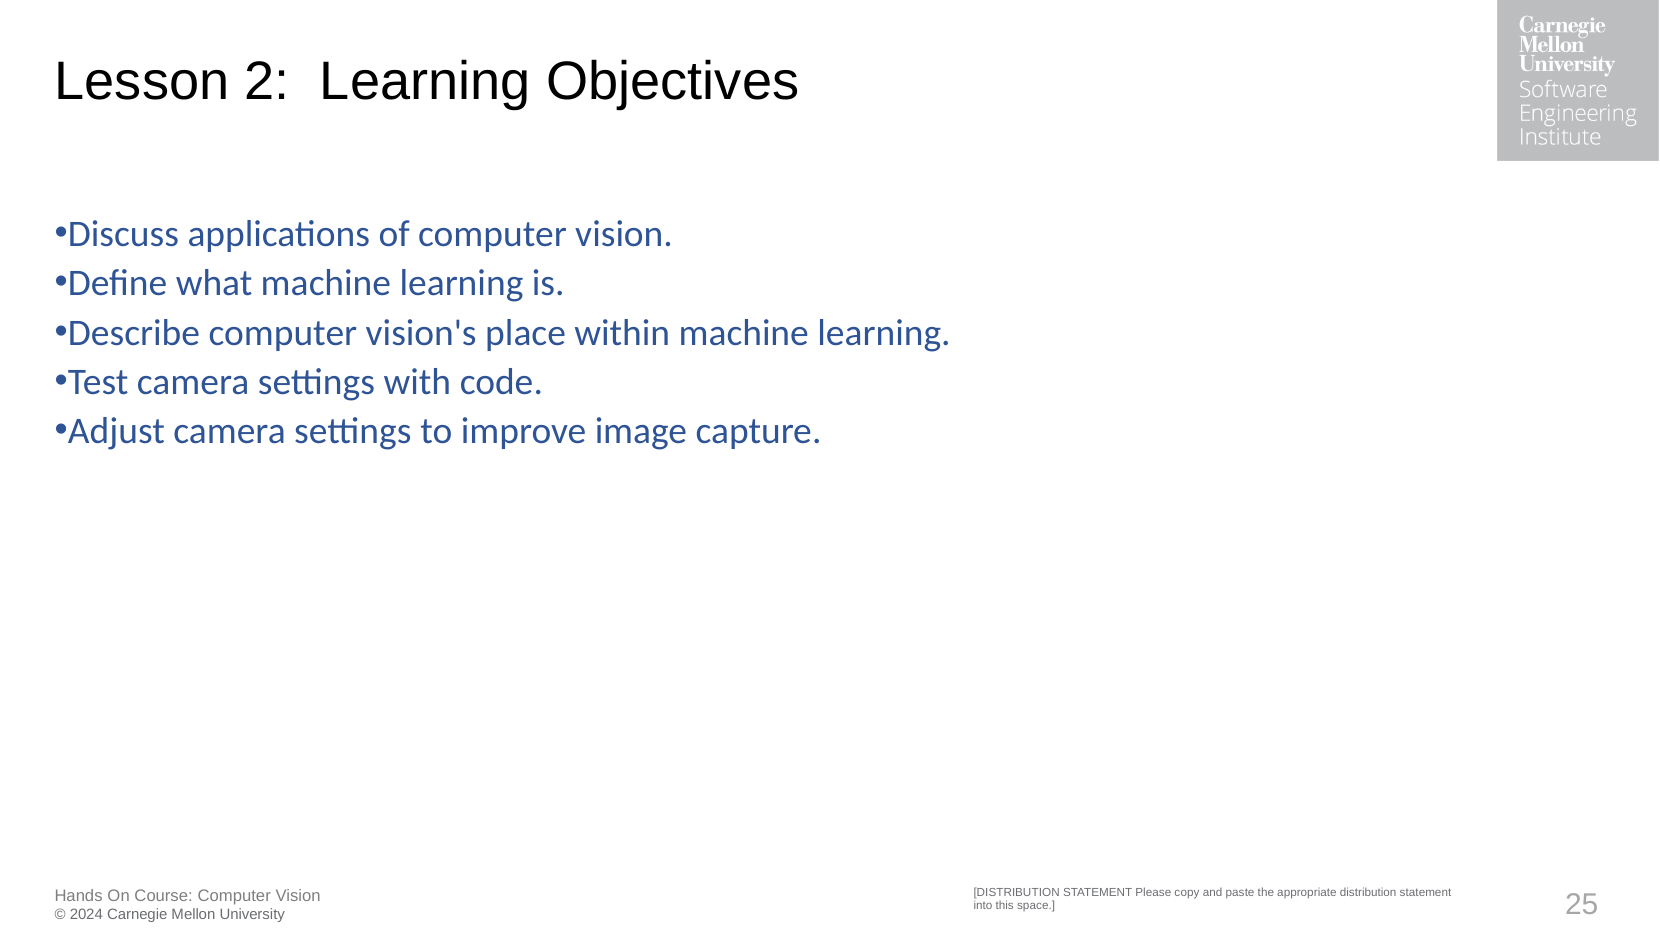

# Lesson 2:  Learning Objectives
Discuss applications of computer vision.
Define what machine learning is.
Describe computer vision's place within machine learning.
Test camera settings with code.
Adjust camera settings to improve image capture.